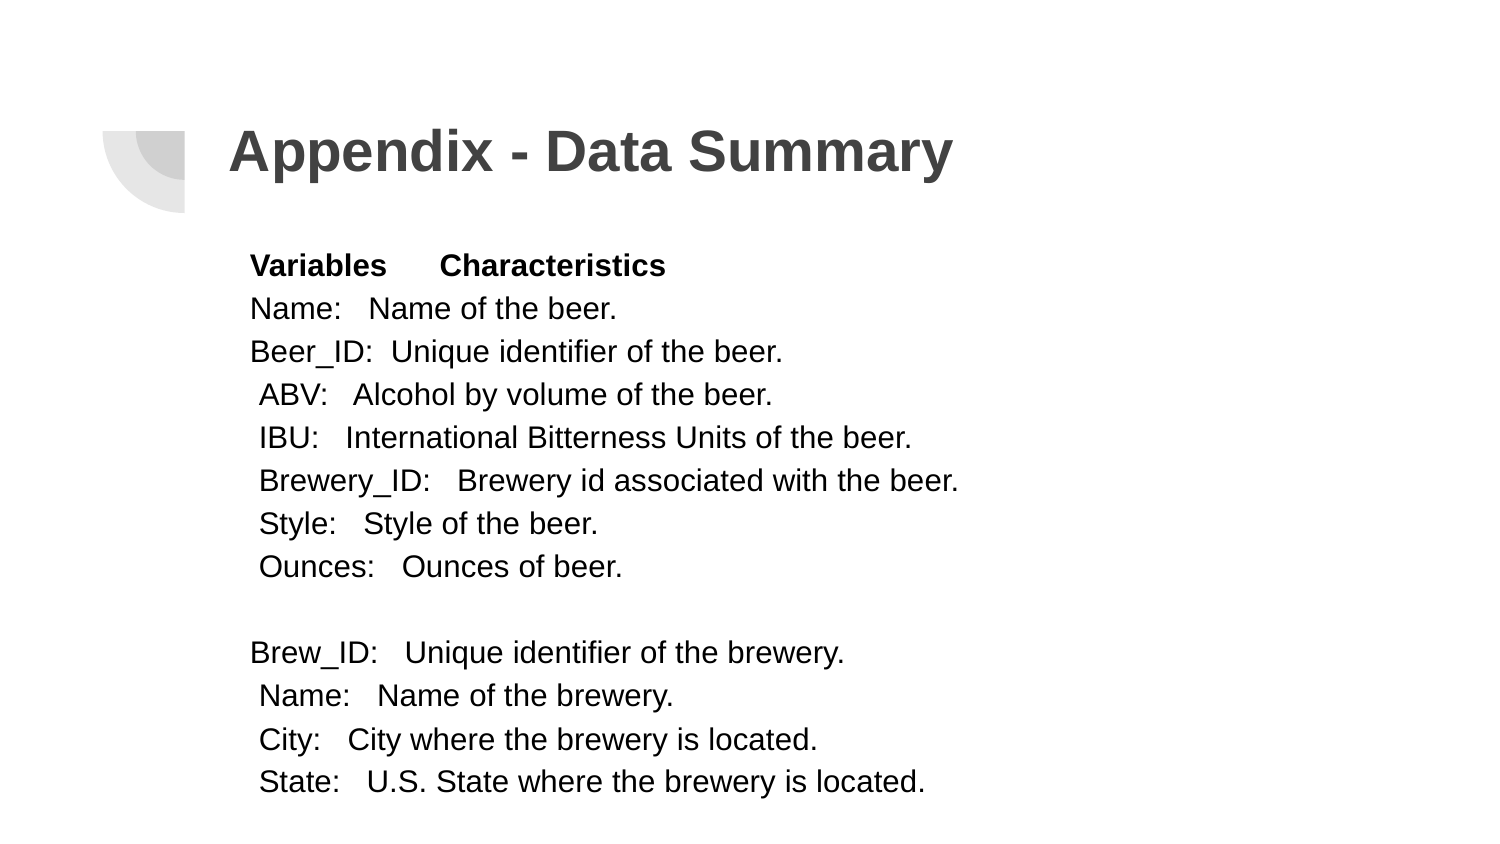

# Appendix - Data Summary
Variables      Characteristics
Name:   Name of the beer.
Beer_ID:  Unique identifier of the beer.
 ABV:   Alcohol by volume of the beer.
 IBU:   International Bitterness Units of the beer.
 Brewery_ID:   Brewery id associated with the beer.
 Style:   Style of the beer.
 Ounces:   Ounces of beer.

Brew_ID:   Unique identifier of the brewery.
 Name:   Name of the brewery.
 City:   City where the brewery is located.
 State:   U.S. State where the brewery is located.